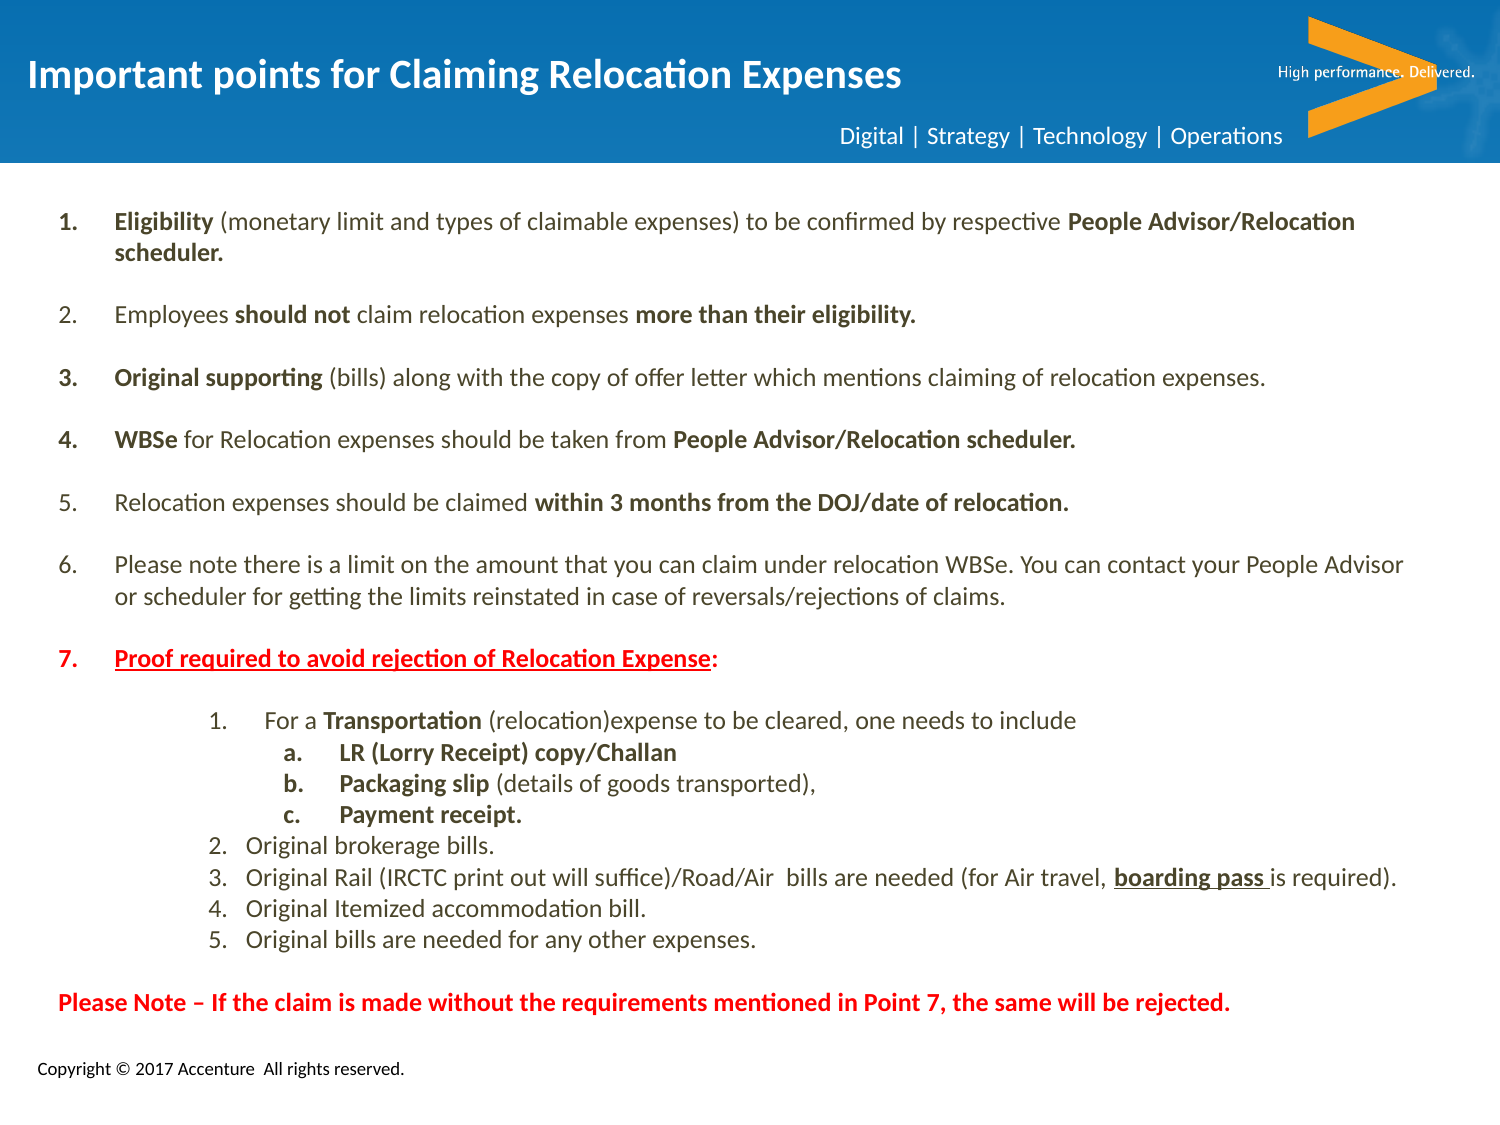

Important points for Claiming Relocation Expenses
Eligibility (monetary limit and types of claimable expenses) to be confirmed by respective People Advisor/Relocation scheduler.

Employees should not claim relocation expenses more than their eligibility.

Original supporting (bills) along with the copy of offer letter which mentions claiming of relocation expenses.

WBSe for Relocation expenses should be taken from People Advisor/Relocation scheduler.

Relocation expenses should be claimed within 3 months from the DOJ/date of relocation.

Please note there is a limit on the amount that you can claim under relocation WBSe. You can contact your People Advisor or scheduler for getting the limits reinstated in case of reversals/rejections of claims.

Proof required to avoid rejection of Relocation Expense:

For a Transportation (relocation)expense to be cleared, one needs to include
LR (Lorry Receipt) copy/Challan
Packaging slip (details of goods transported),
Payment receipt.
Original brokerage bills.
Original Rail (IRCTC print out will suffice)/Road/Air  bills are needed (for Air travel, boarding pass is required).
Original Itemized accommodation bill.
Original bills are needed for any other expenses.

Please Note – If the claim is made without the requirements mentioned in Point 7, the same will be rejected.

Copyright © 2017 Accenture  All rights reserved.